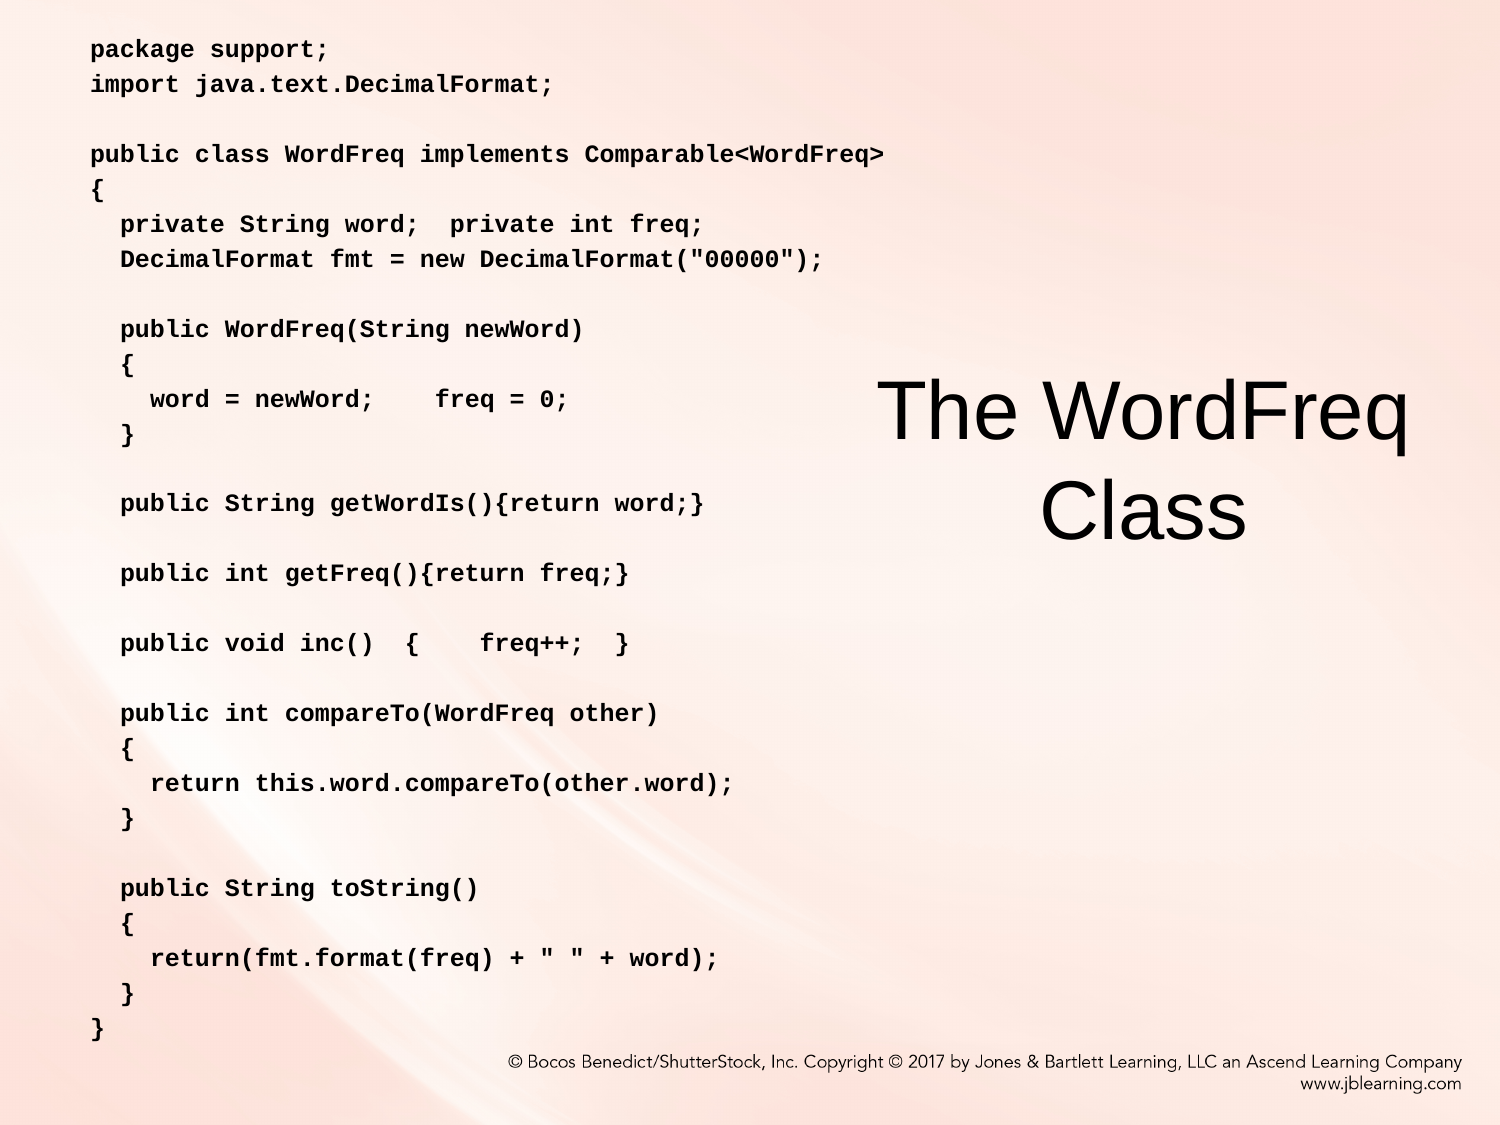

package support;
import java.text.DecimalFormat;

public class WordFreq implements Comparable<WordFreq>
{
  private String word;  private int freq;
  DecimalFormat fmt = new DecimalFormat("00000");

  public WordFreq(String newWord)
  {
    word = newWord;    freq = 0;
  }

  public String getWordIs(){return word;}

  public int getFreq(){return freq;}

  public void inc()  {    freq++;  }

  public int compareTo(WordFreq other)
  {
    return this.word.compareTo(other.word);
  }

  public String toString()
  {
    return(fmt.format(freq) + " " + word);
  }
}
# The WordFreq Class